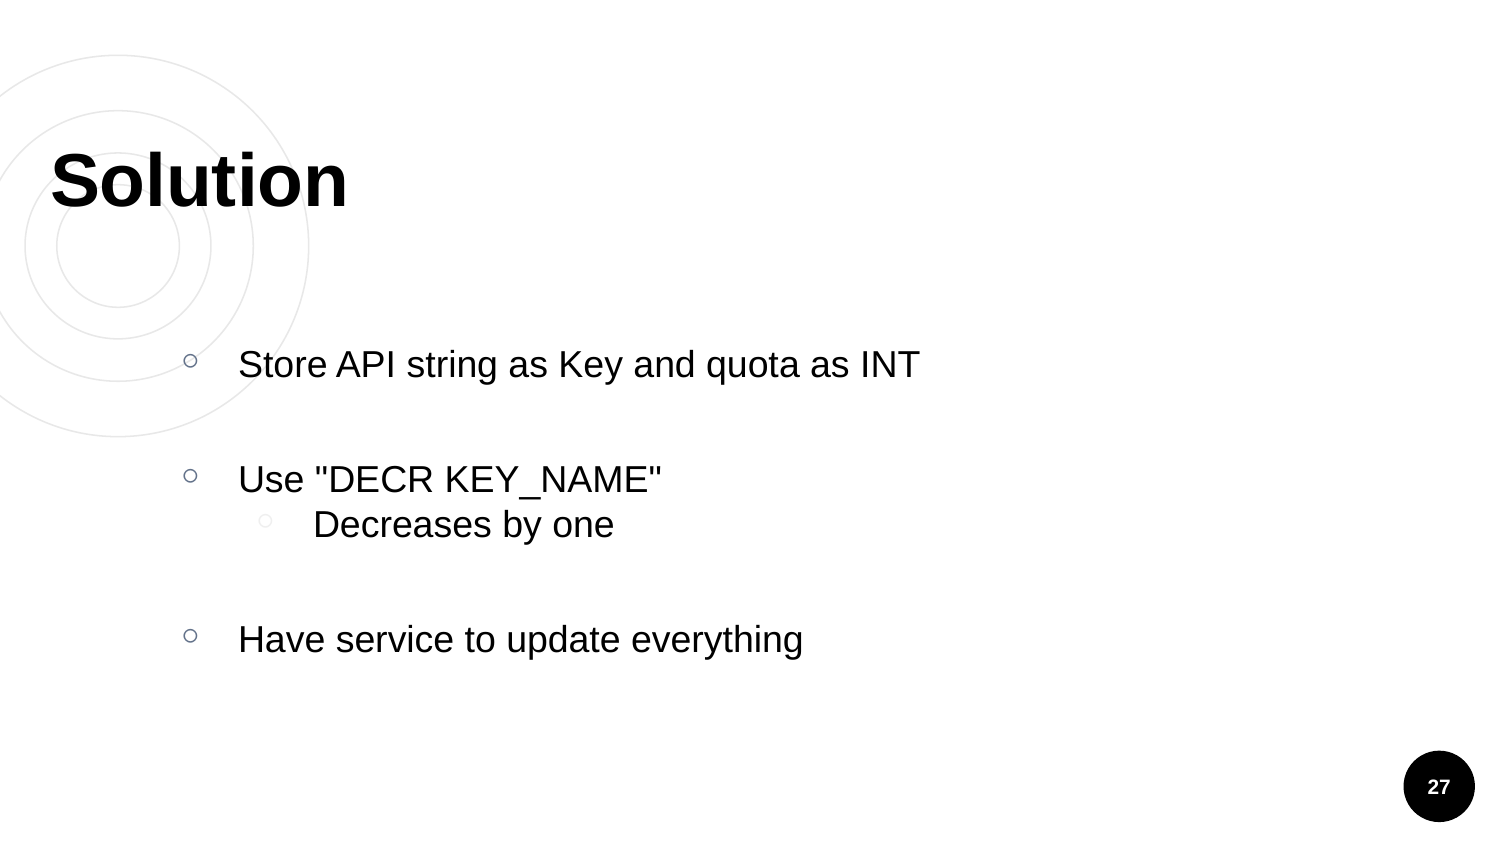

# Solution
Store API string as Key and quota as INT

Use "DECR KEY_NAME"
Decreases by one

Have service to update everything
27